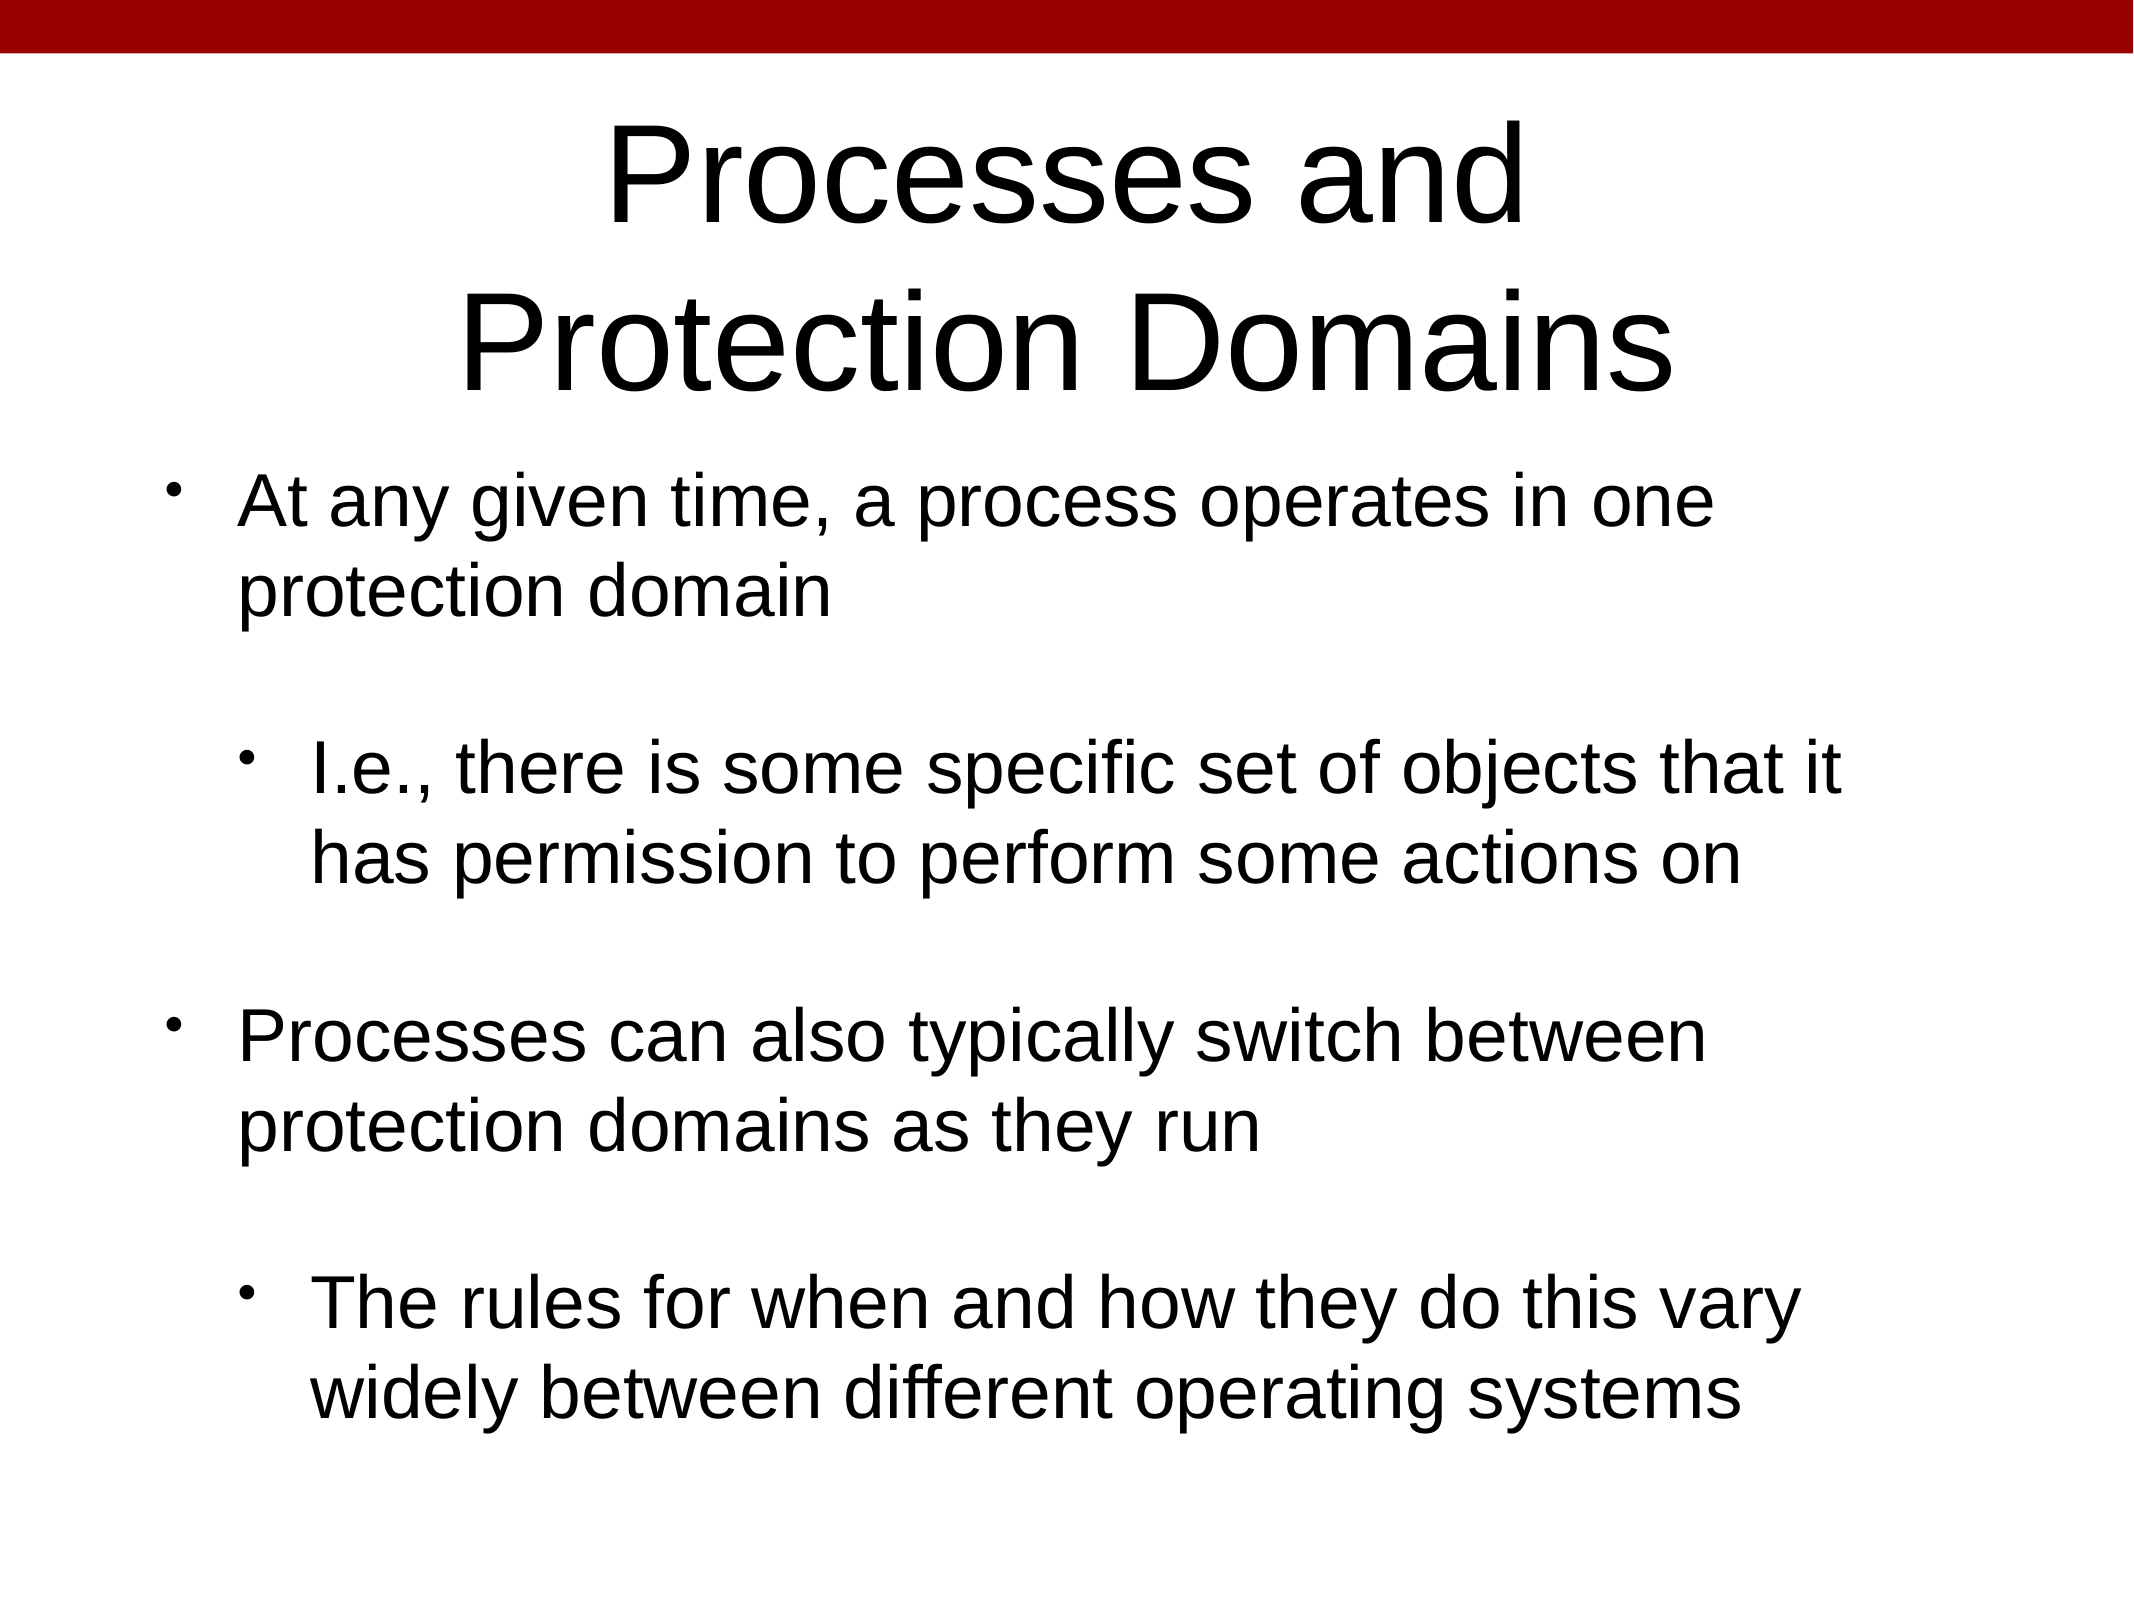

# Processes and
Protection Domains
At any given time, a process operates in one protection domain
I.e., there is some specific set of objects that it has permission to perform some actions on
Processes can also typically switch between protection domains as they run
The rules for when and how they do this vary widely between different operating systems